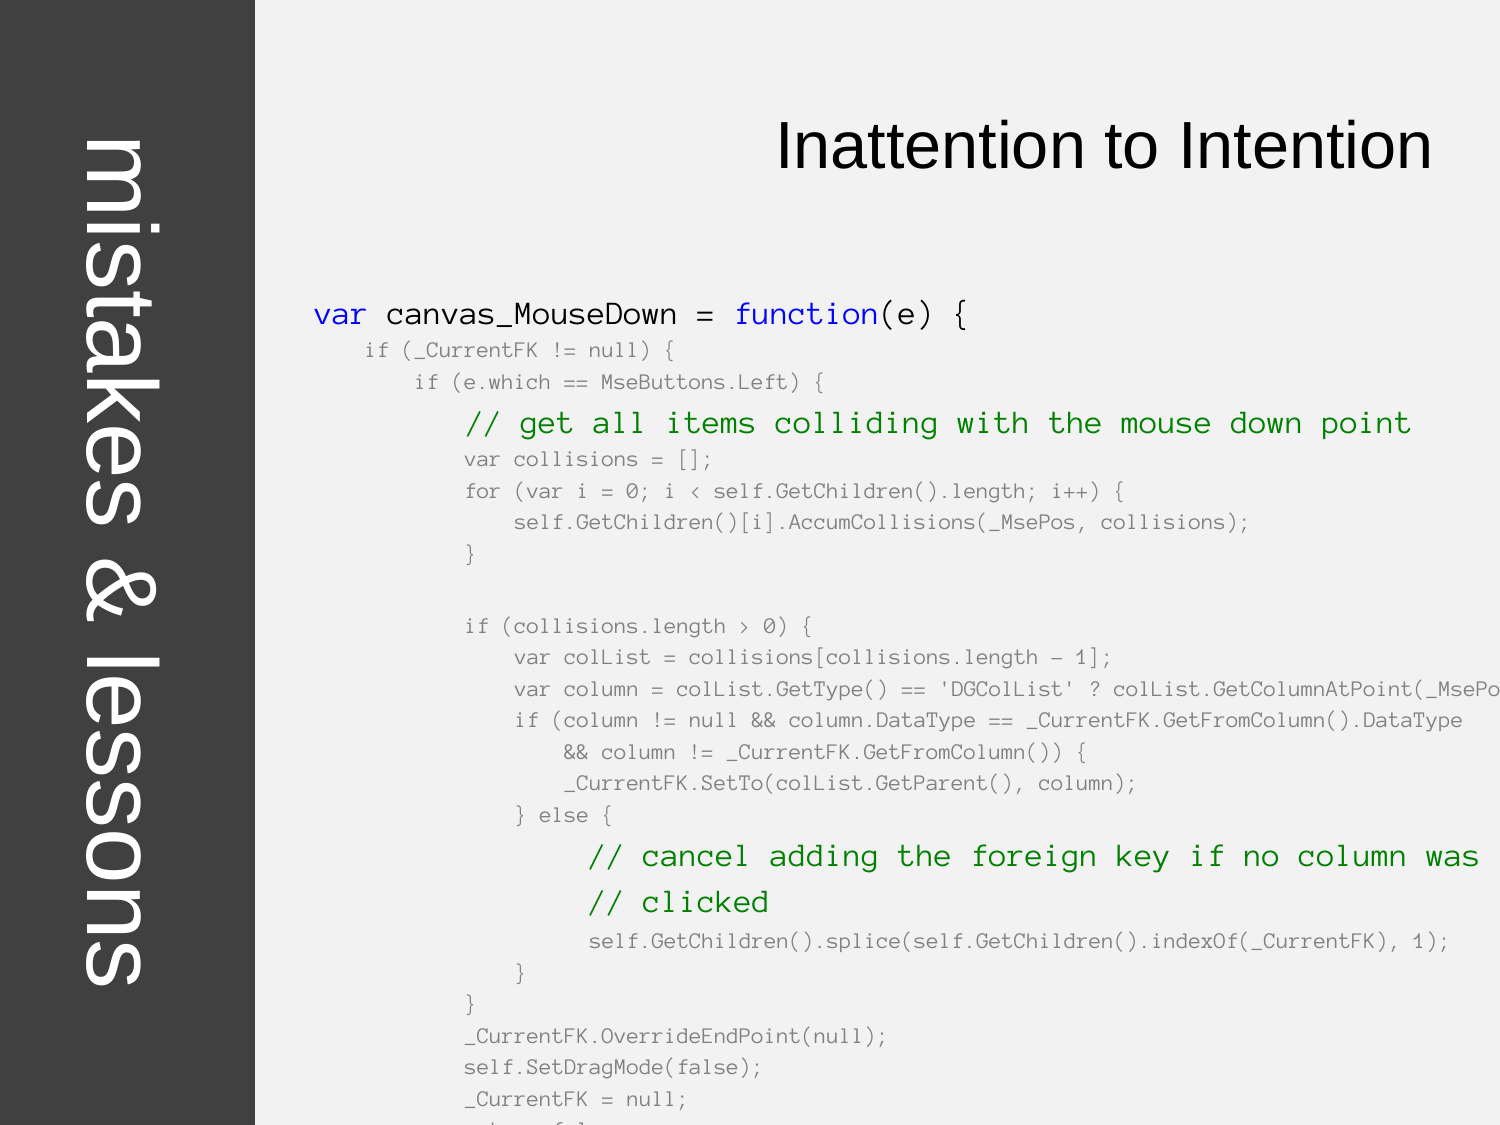

Inattention to Intention
var canvas_MouseDown = function(e) {
    if (_CurrentFK != null) {
        if (e.which == MseButtons.Left) {
           // get all items colliding with the mouse down point
            var collisions = [];
            for (var i = 0; i < self.GetChildren().length; i++) {
                self.GetChildren()[i].AccumCollisions(_MsePos, collisions);
            }

            if (collisions.length > 0) {
                var colList = collisions[collisions.length - 1];
                var column = colList.GetType() == 'DGColList' ? colList.GetColumnAtPoint(_MsePos) : null;
                if (column != null && column.DataType == _CurrentFK.GetFromColumn().DataType
                    && column != _CurrentFK.GetFromColumn()) {
                    _CurrentFK.SetTo(colList.GetParent(), column);
                } else {
               // cancel adding the foreign key if no column was
               // clicked
                    self.GetChildren().splice(self.GetChildren().indexOf(_CurrentFK), 1);
                }
            }
            _CurrentFK.OverrideEndPoint(null);
            self.SetDragMode(false);
            _CurrentFK = null;
            return false;
        }
    }

    var prevSelected = self.SelectedTable;
    self.SelectedTable = null;
    self.SelectedGroup = null;
    if (prevSelected)
        prevSelected.Invalidate();

    self.TriggerMouseEvent('MouseDown', e);
    self.MouseDown(_CreateMouseEvent(e));

    // move the selected table to the end of the child list
    // so that it is drawn above the rest
    var newSelected = null;
    for (var i in self.GetChildren()) {
        var t = self.GetChildren()[i];
        if (t == self.SelectedTable) {
            newSelected = t;
            self.GetChildren().splice(i, 1);
            self.GetChildren().push(t);
            break;
        }
    }
    if (prevSelected && prevSelected != newSelected) {
        prevSelected.Deselect();
    }

    // start the middle mouse scrolling
    if (e.which == MseButtons.Middle) {
        self.StartMScroll(new Pt(e.pageX, e.pageY));
    }
}